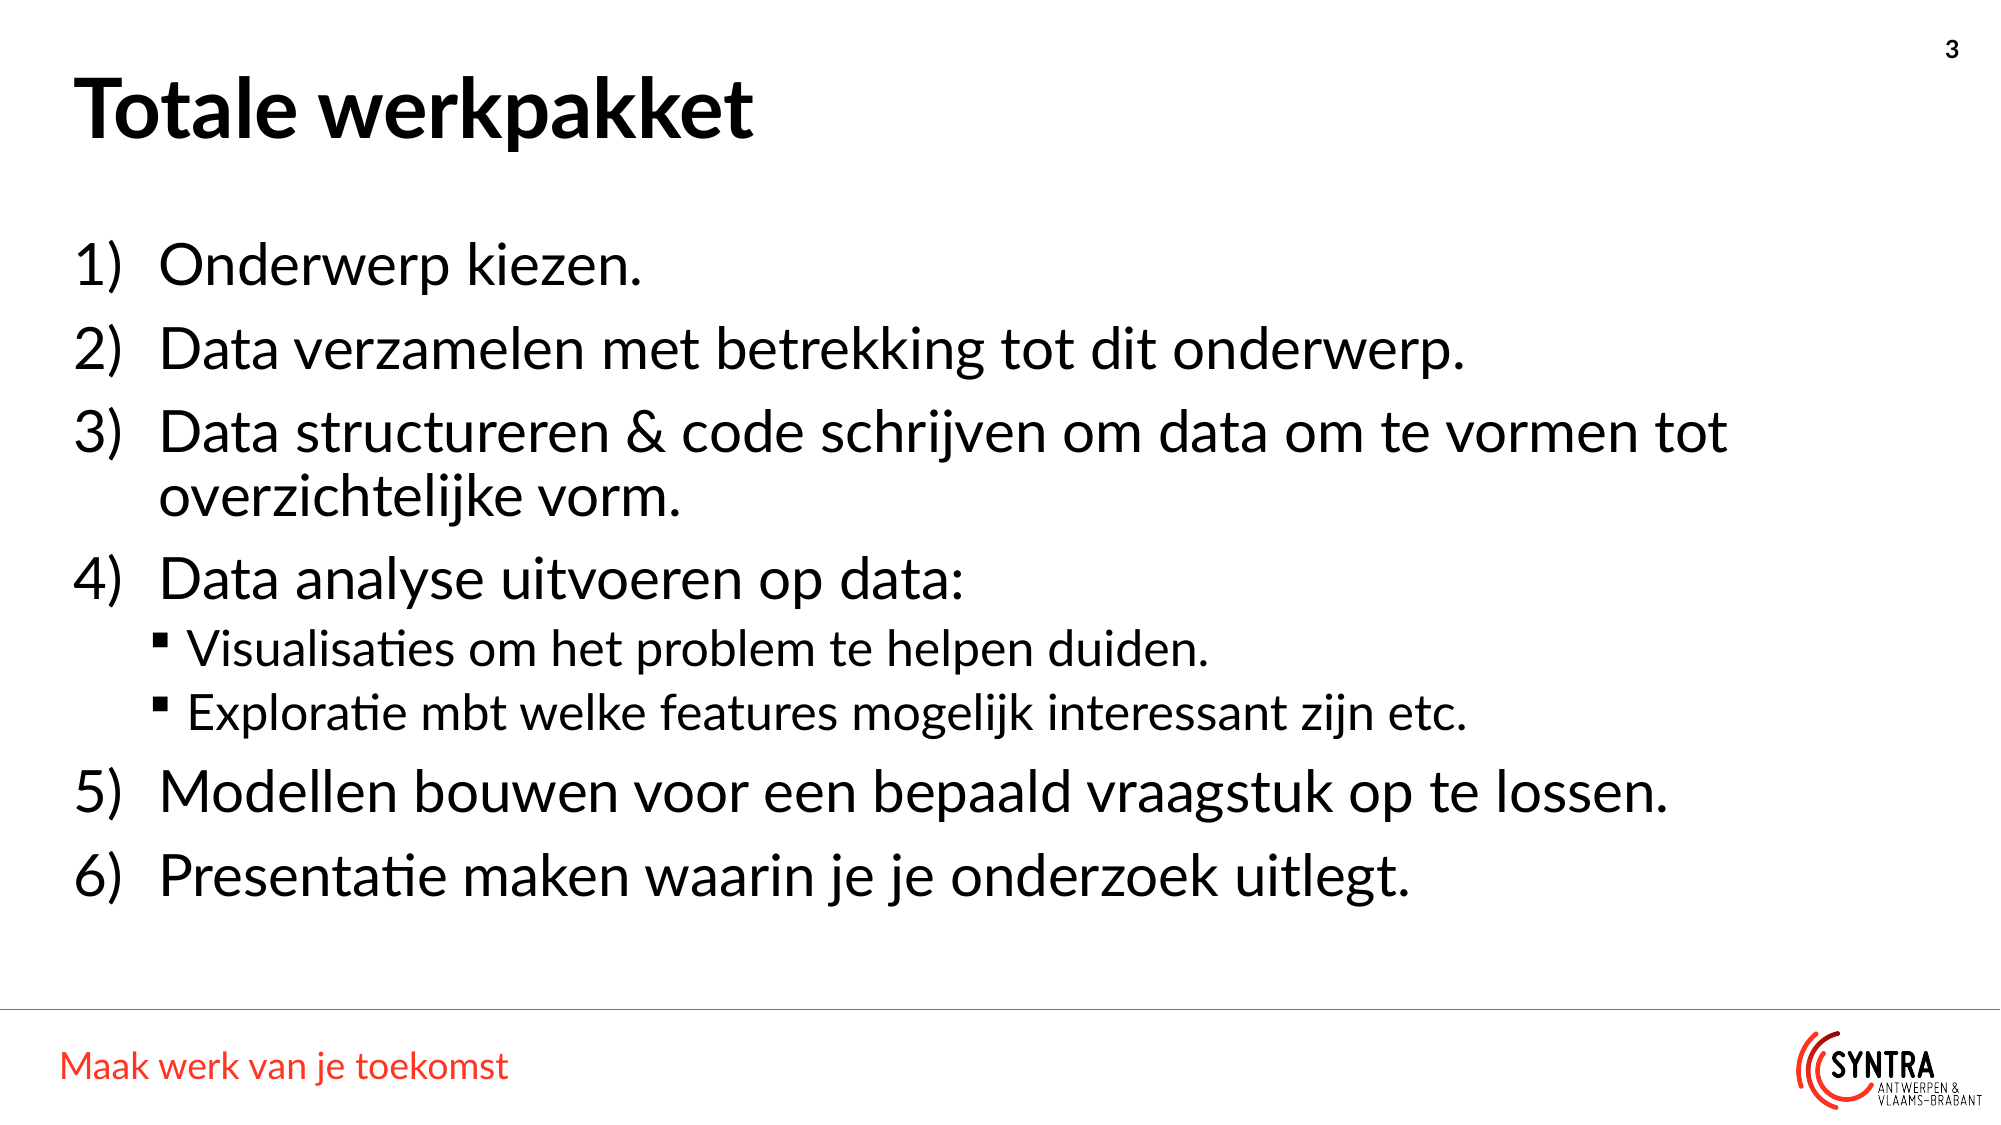

# Totale werkpakket
Onderwerp kiezen.
Data verzamelen met betrekking tot dit onderwerp.
Data structureren & code schrijven om data om te vormen tot overzichtelijke vorm.
Data analyse uitvoeren op data:
Visualisaties om het problem te helpen duiden.
Exploratie mbt welke features mogelijk interessant zijn etc.
Modellen bouwen voor een bepaald vraagstuk op te lossen.
Presentatie maken waarin je je onderzoek uitlegt.